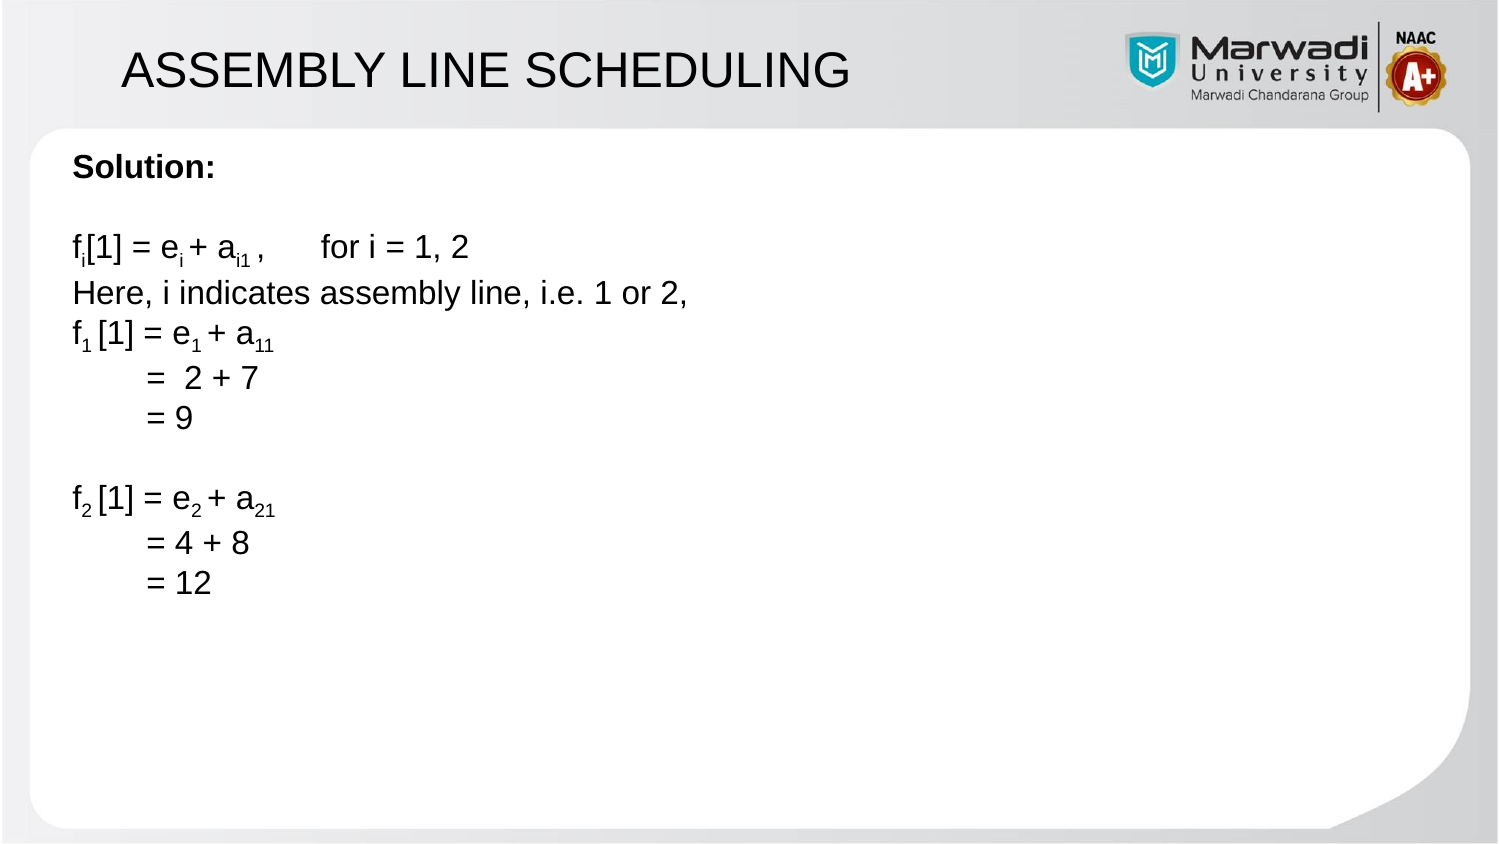

ASSEMBLY LINE SCHEDULING
Solution:

fi[1] = ei + ai1 ,      for i = 1, 2
Here, i indicates assembly line, i.e. 1 or 2,
f1 [1] = e1 + a11
        =  2 + 7
        = 9

f2 [1] = e2 + a21
        = 4 + 8
        = 12